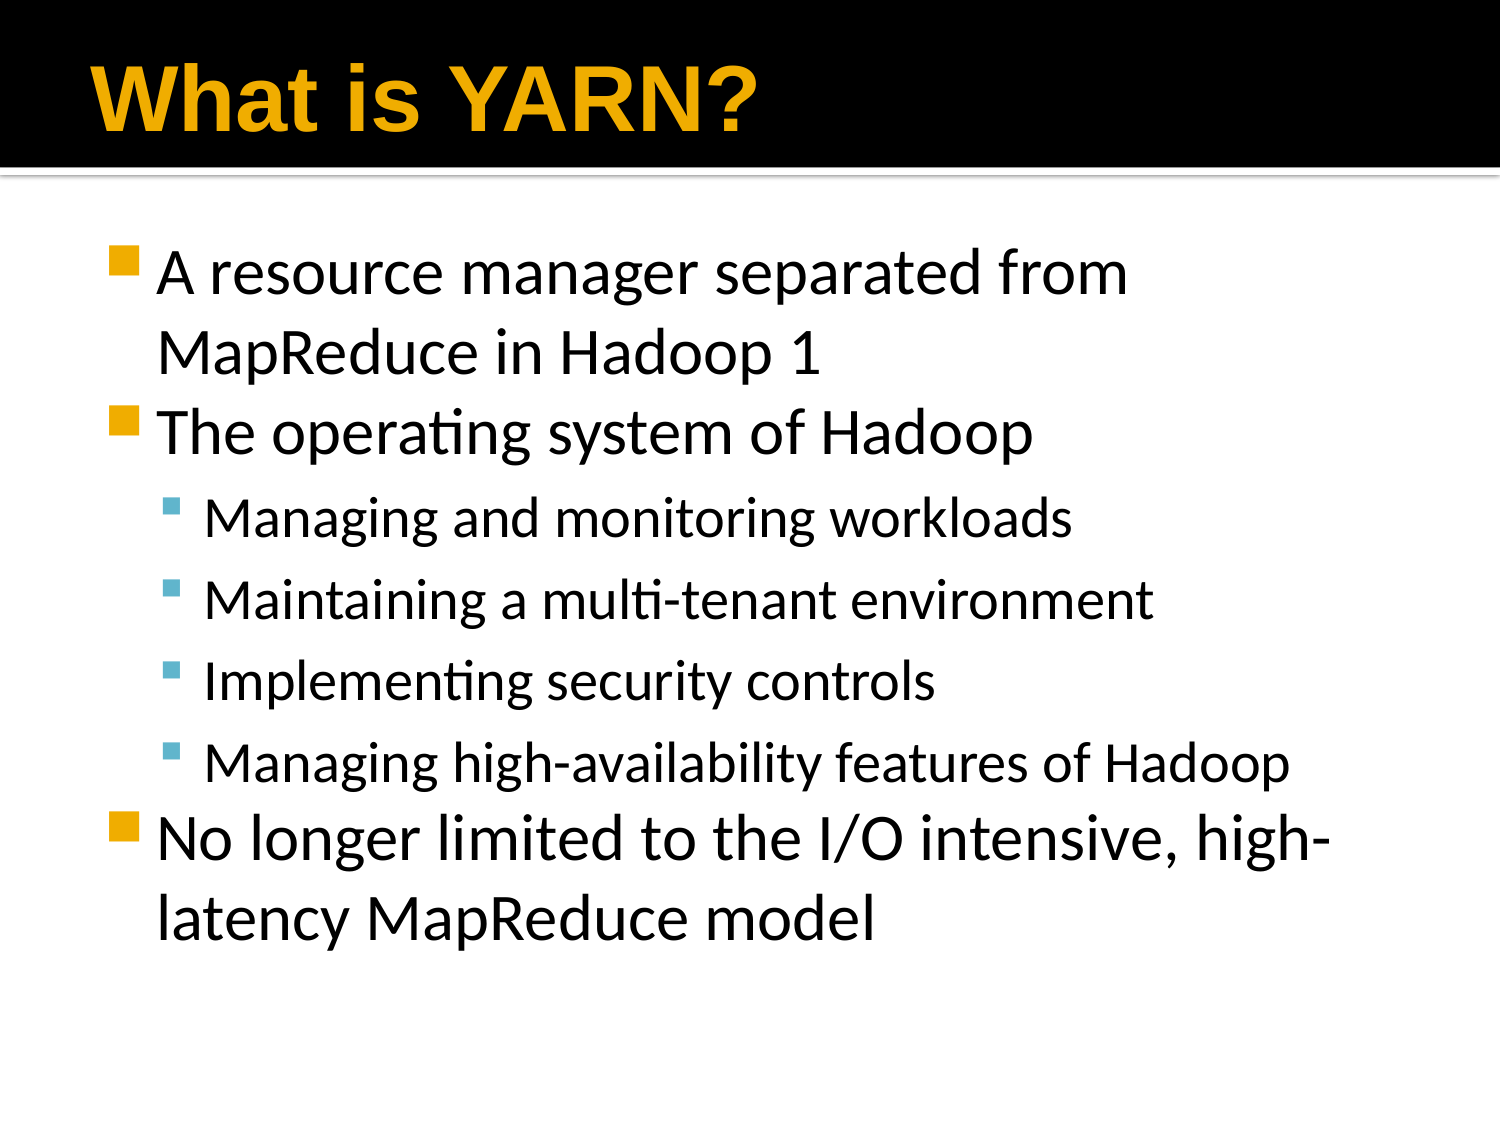

# What is YARN?
A resource manager separated from MapReduce in Hadoop 1
The operating system of Hadoop
Managing and monitoring workloads
Maintaining a multi-tenant environment
Implementing security controls
Managing high-availability features of Hadoop
No longer limited to the I/O intensive, high-latency MapReduce model